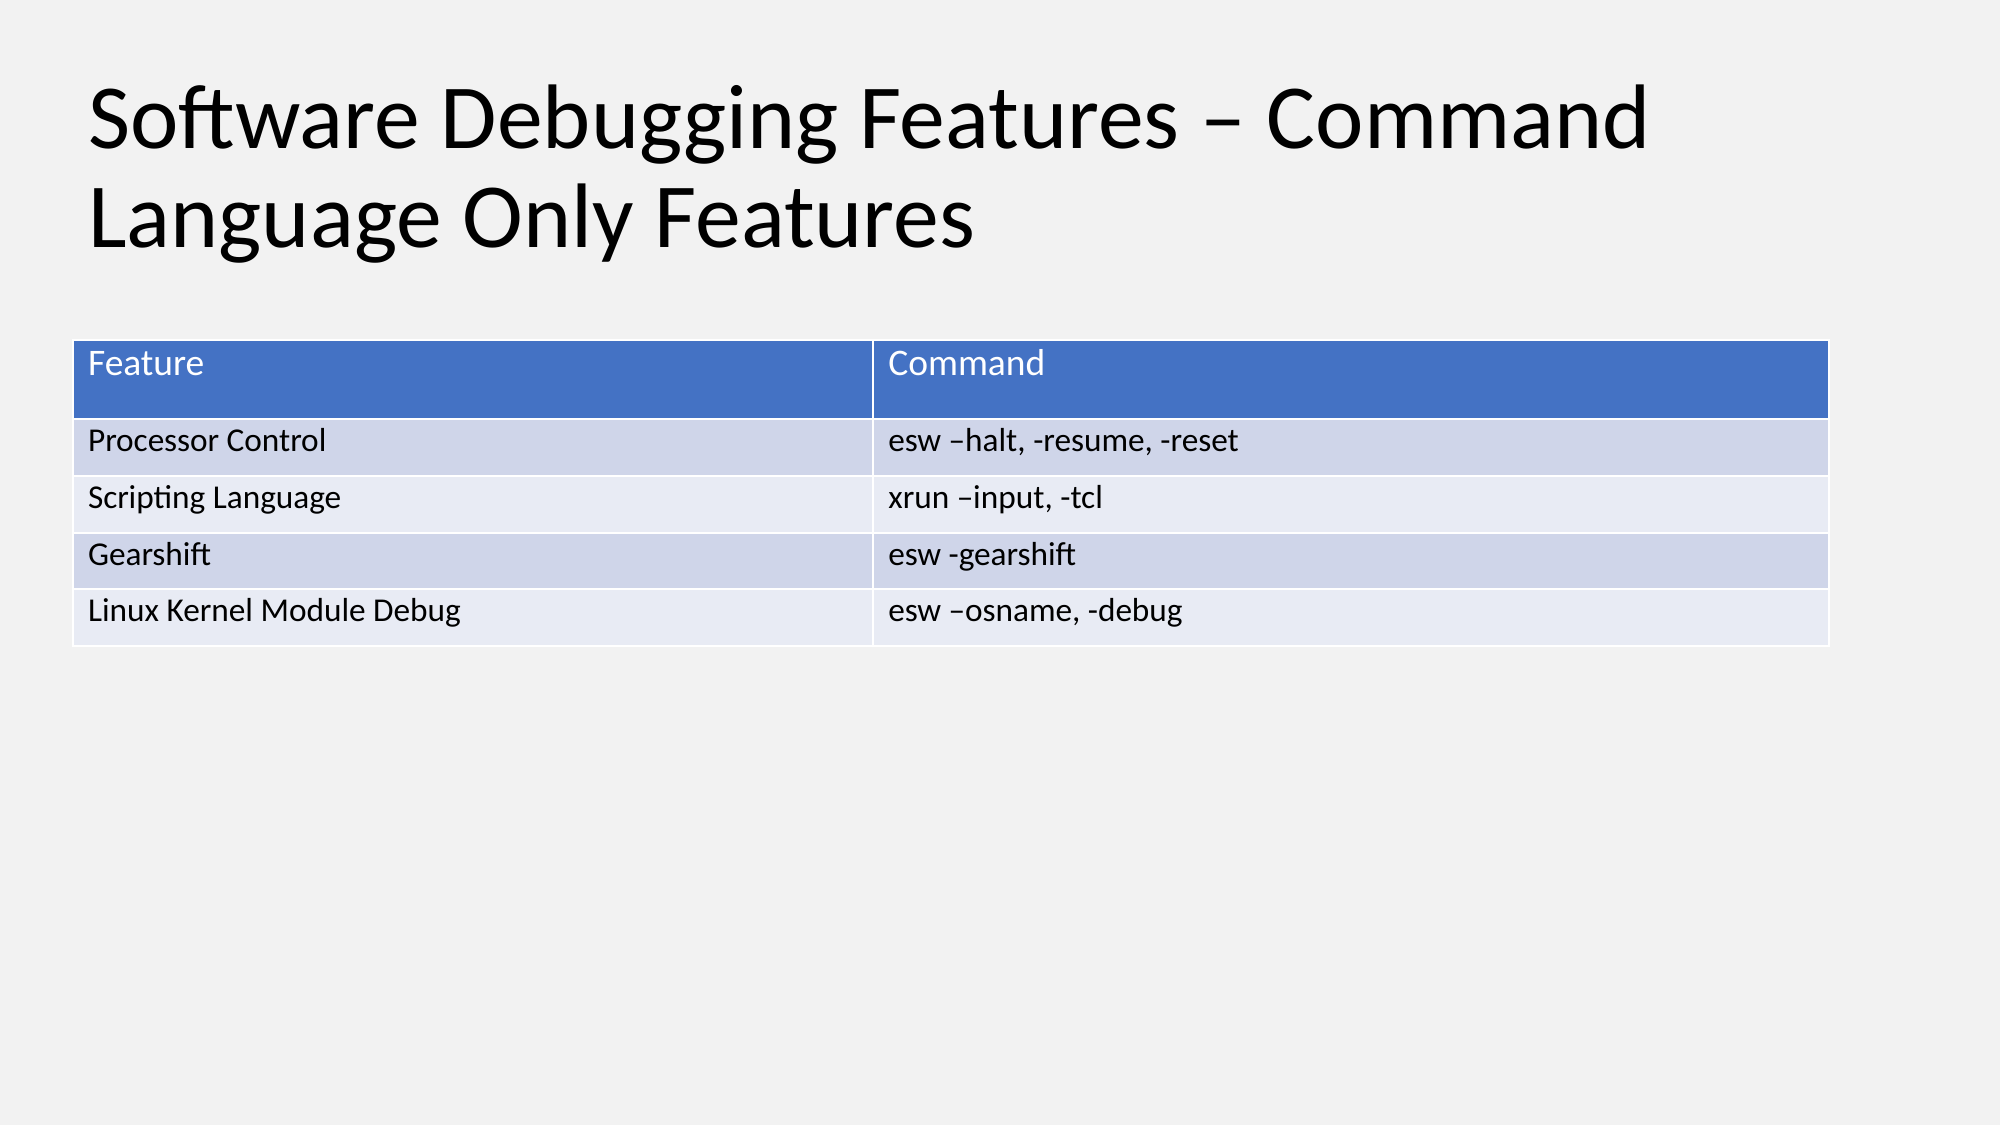

# Software Debugging Features – Command Language Only Features
| Feature | Command |
| --- | --- |
| Processor Control | esw –halt, -resume, -reset |
| Scripting Language | xrun –input, -tcl |
| Gearshift | esw -gearshift |
| Linux Kernel Module Debug | esw –osname, -debug |